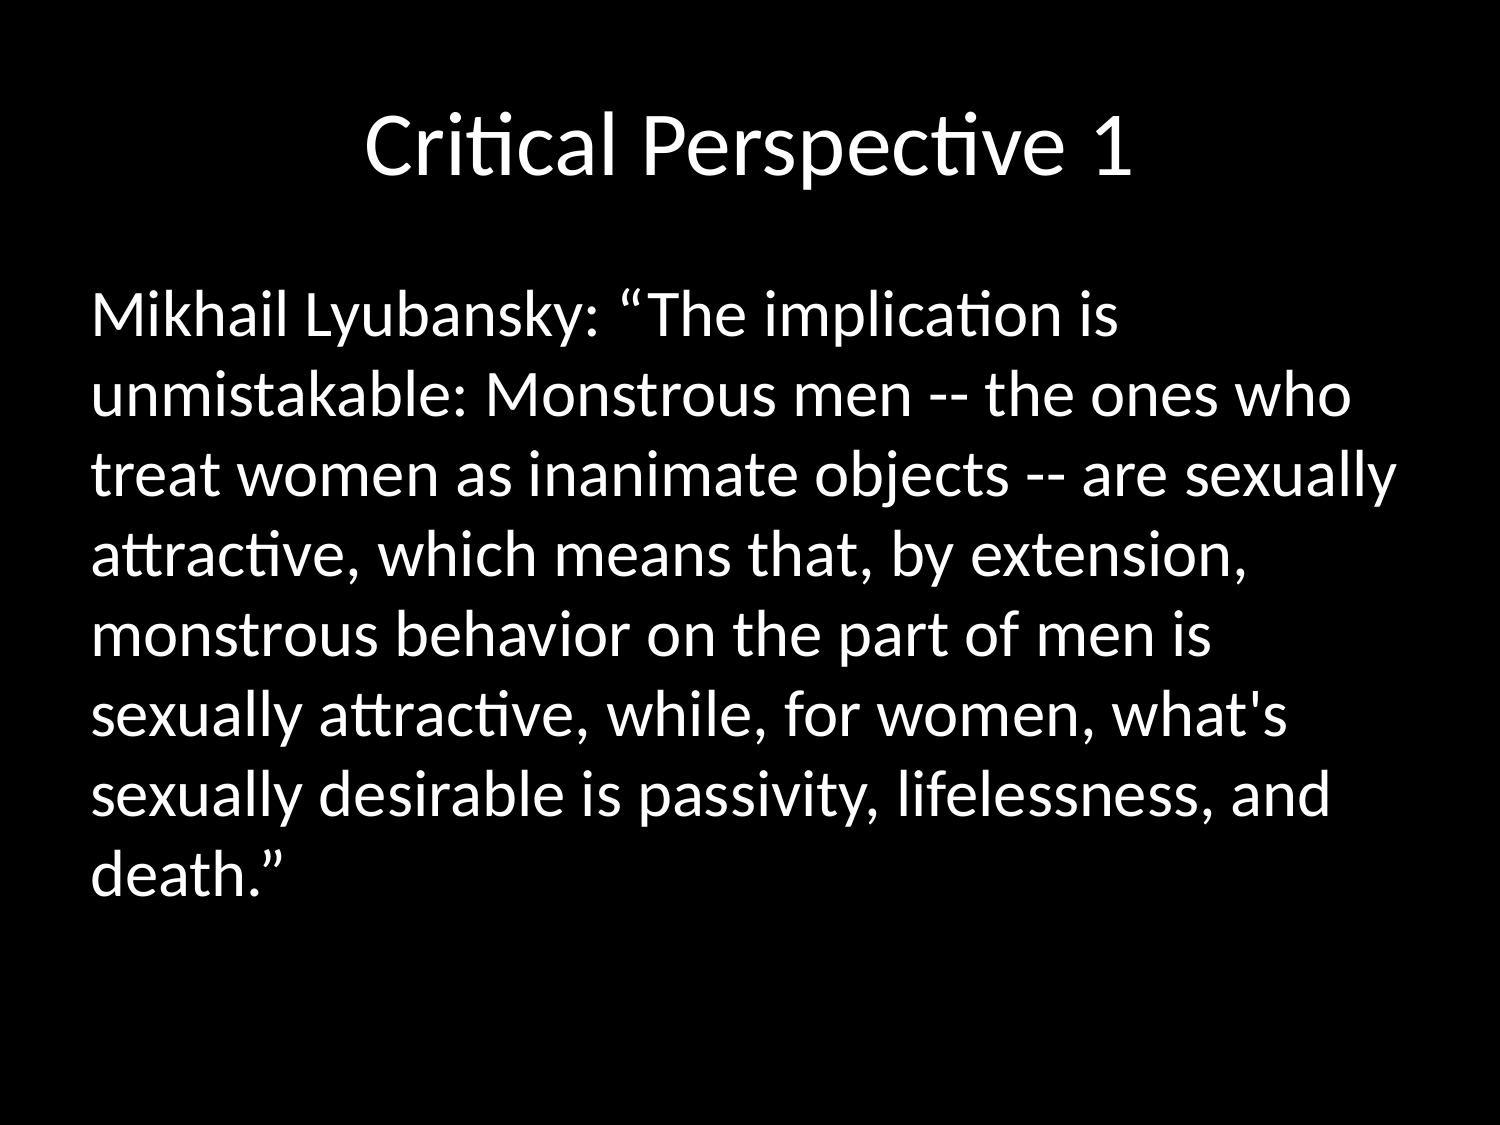

# Critical Perspective 1
Mikhail Lyubansky: “The implication is unmistakable: Monstrous men -- the ones who treat women as inanimate objects -- are sexually attractive, which means that, by extension, monstrous behavior on the part of men is sexually attractive, while, for women, what's sexually desirable is passivity, lifelessness, and death.”